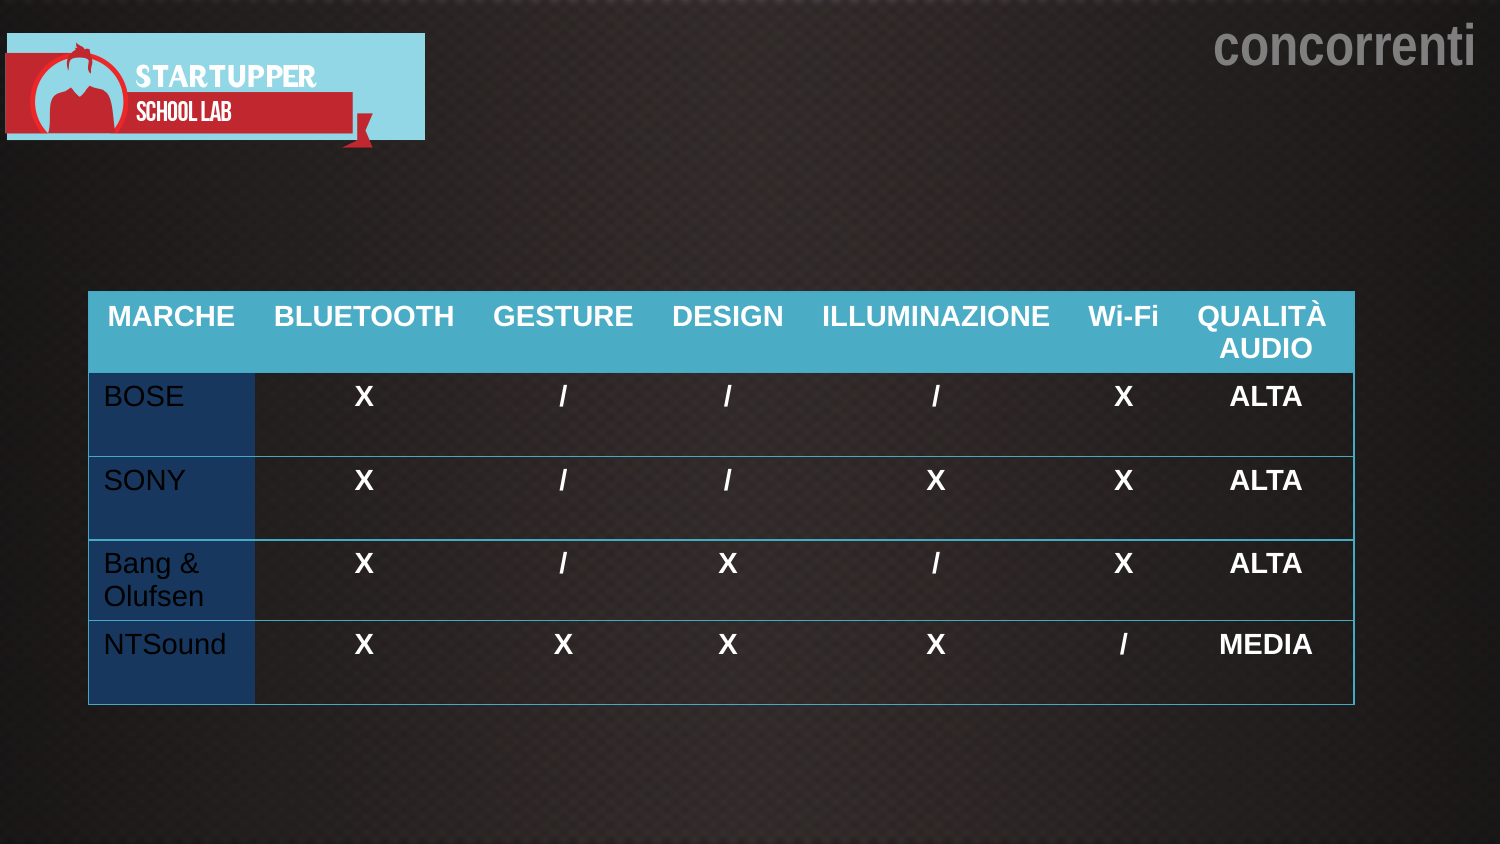

concorrenti
| MARCHE | BLUETOOTH | GESTURE | DESIGN | ILLUMINAZIONE | Wi-Fi | QUALITÀ AUDIO |
| --- | --- | --- | --- | --- | --- | --- |
| BOSE | X | / | / | / | X | ALTA |
| SONY | X | / | / | X | X | ALTA |
| Bang & Olufsen | X | / | X | / | X | ALTA |
| NTSound | X | X | X | X | / | MEDIA |